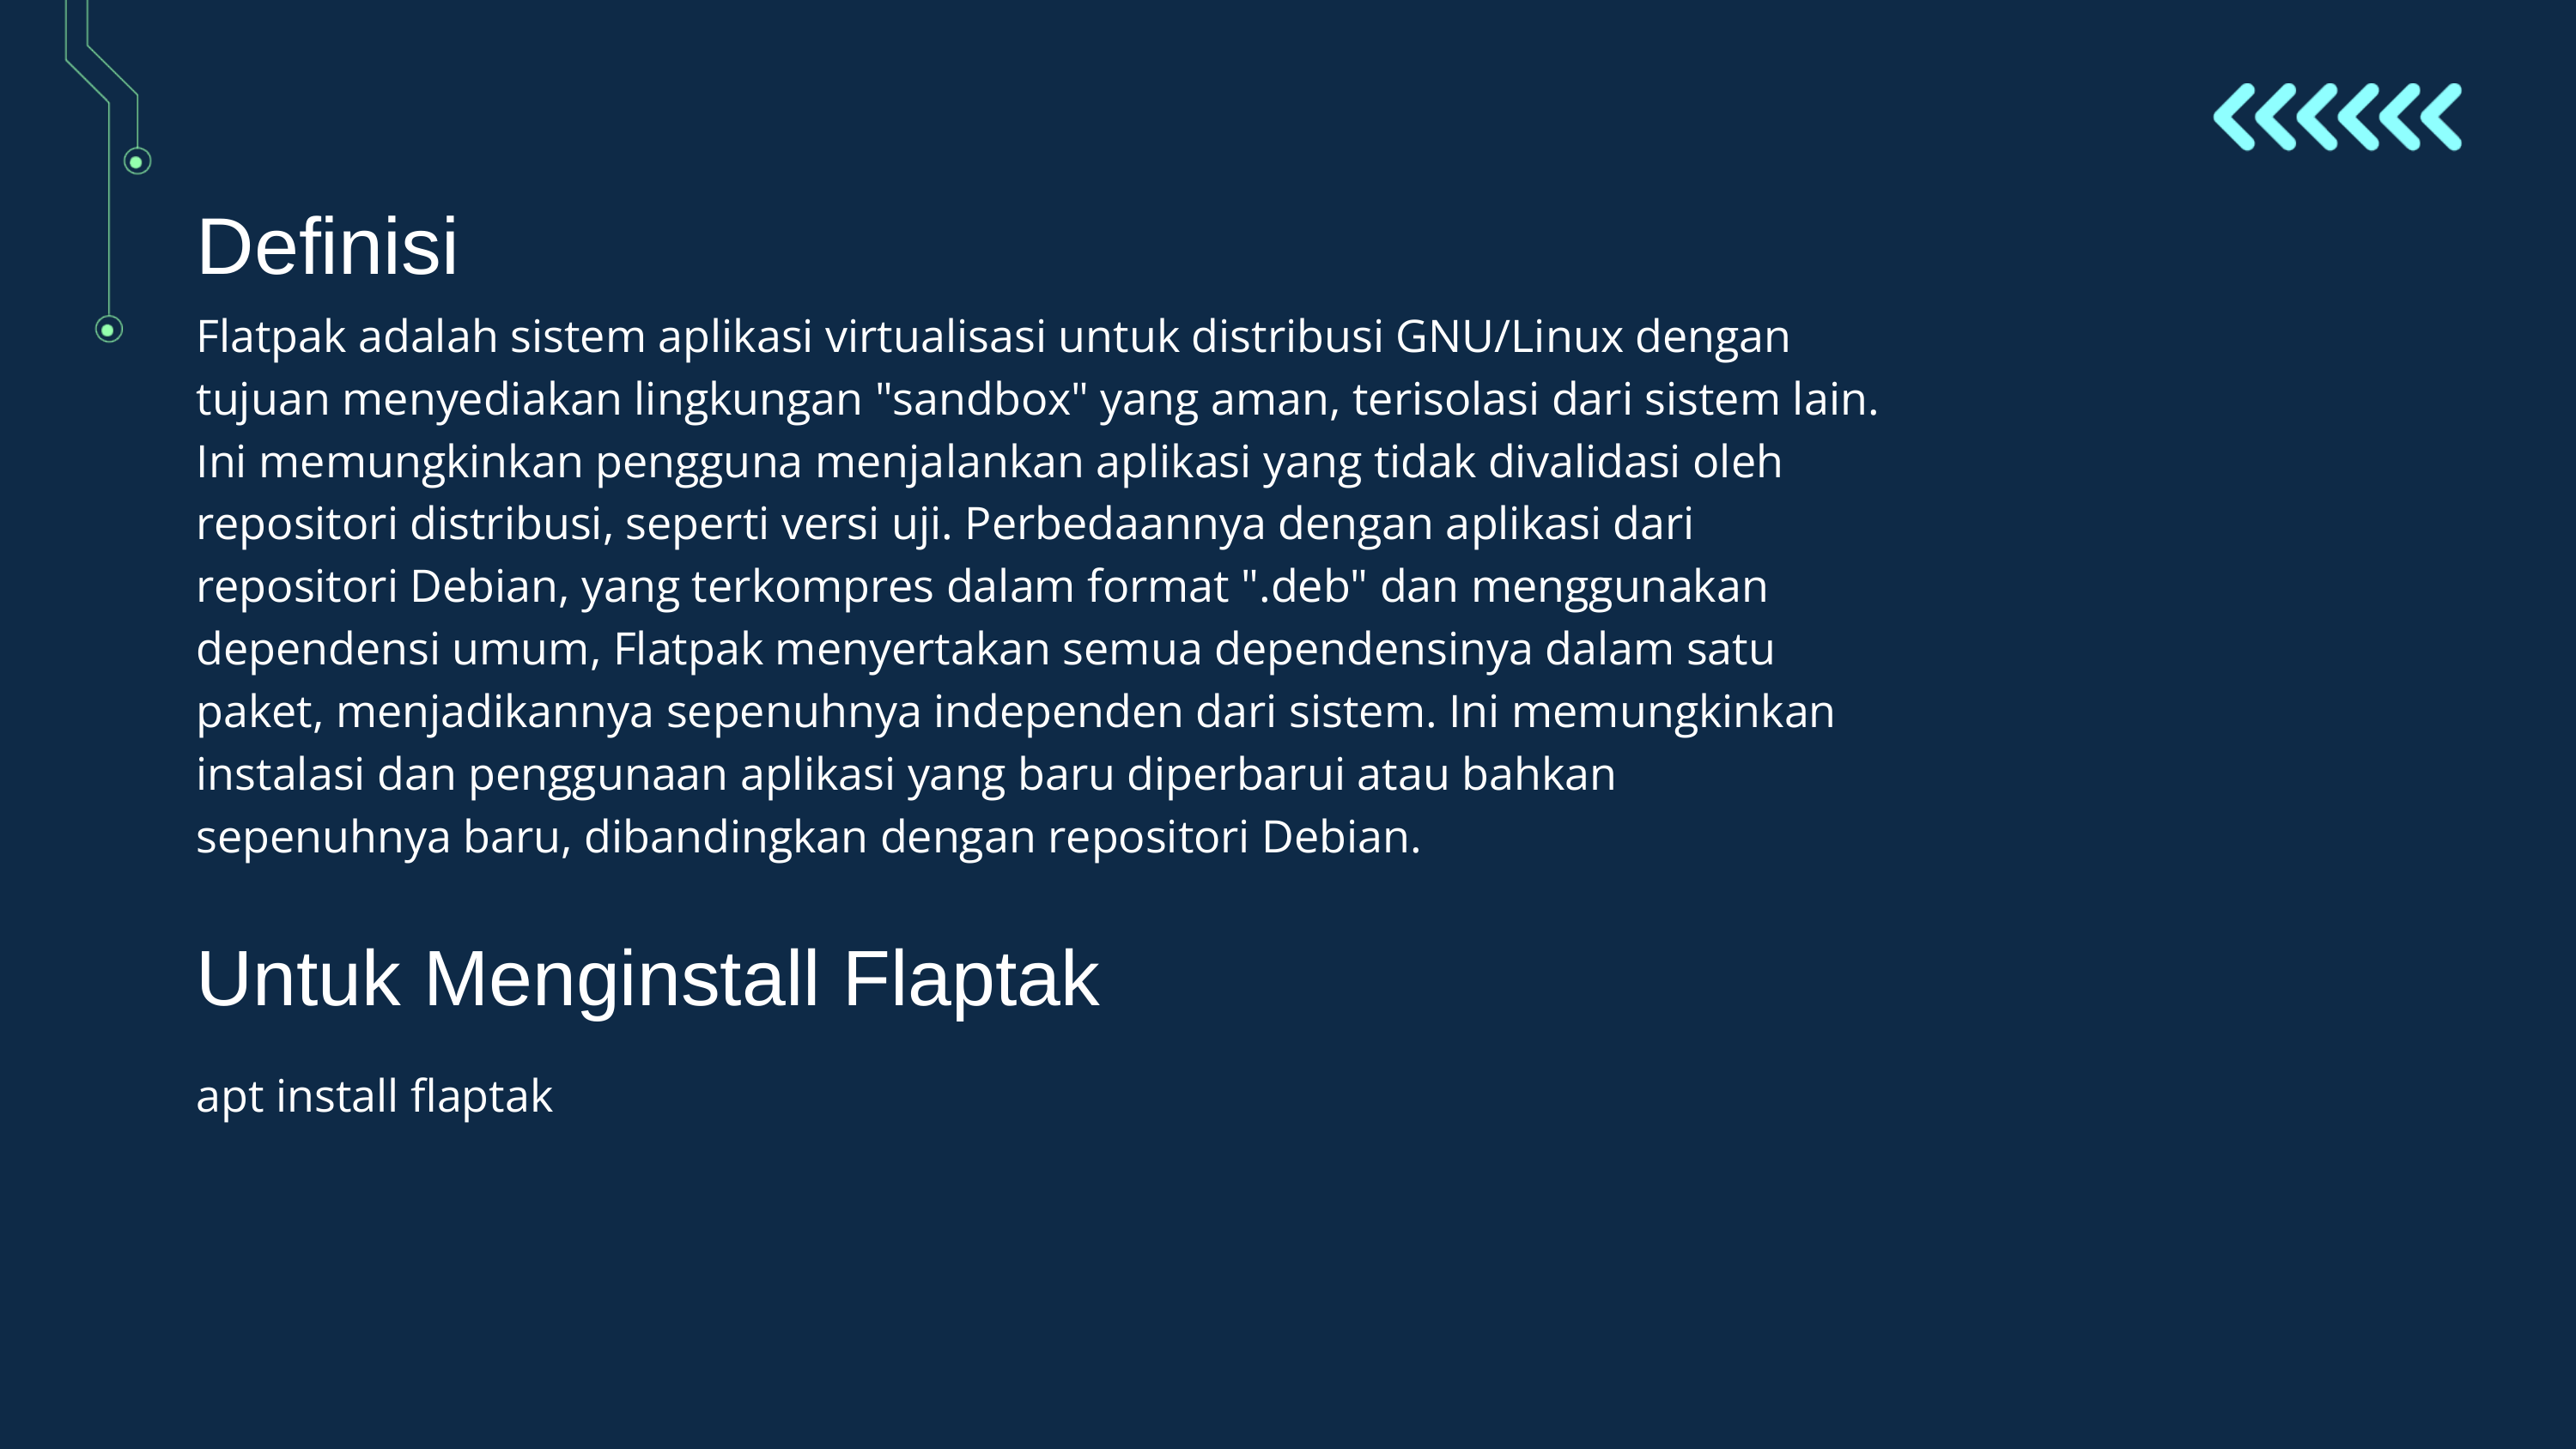

Definisi
Flatpak adalah sistem aplikasi virtualisasi untuk distribusi GNU/Linux dengan tujuan menyediakan lingkungan "sandbox" yang aman, terisolasi dari sistem lain. Ini memungkinkan pengguna menjalankan aplikasi yang tidak divalidasi oleh repositori distribusi, seperti versi uji. Perbedaannya dengan aplikasi dari repositori Debian, yang terkompres dalam format ".deb" dan menggunakan dependensi umum, Flatpak menyertakan semua dependensinya dalam satu paket, menjadikannya sepenuhnya independen dari sistem. Ini memungkinkan instalasi dan penggunaan aplikasi yang baru diperbarui atau bahkan sepenuhnya baru, dibandingkan dengan repositori Debian.

Untuk Menginstall Flaptak
apt install flaptak